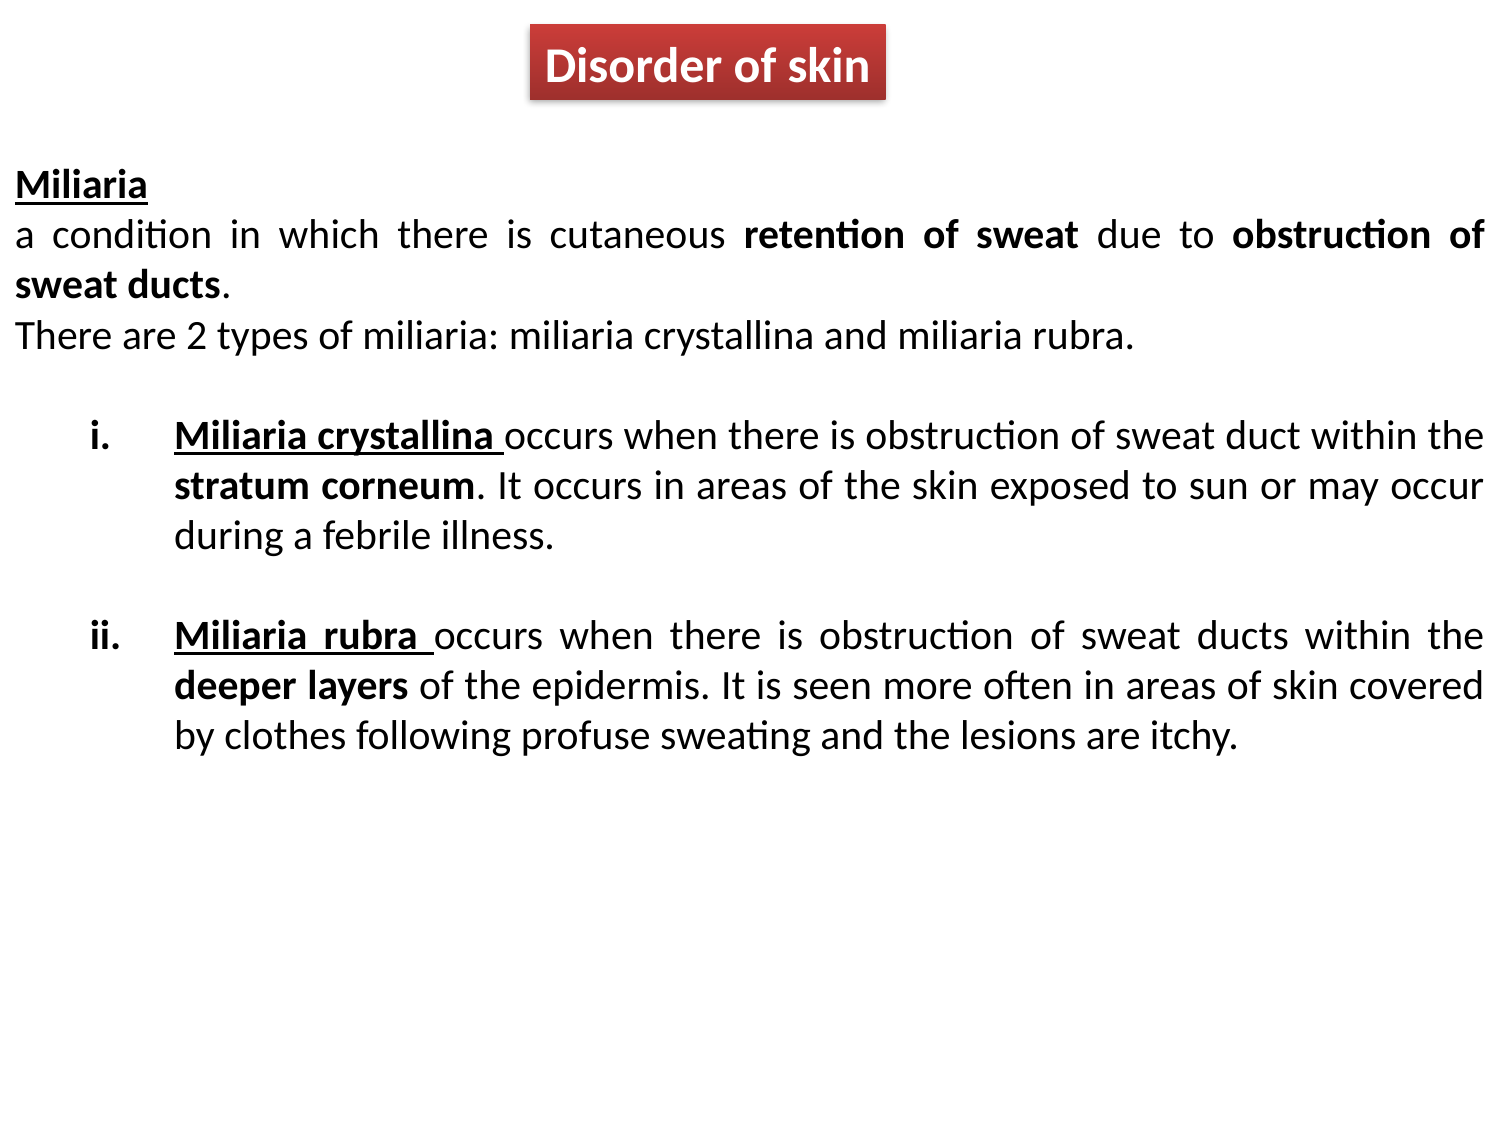

Disorder of skin
Miliaria
a condition in which there is cutaneous retention of sweat due to obstruction of sweat ducts.
There are 2 types of miliaria: miliaria crystallina and miliaria rubra.

Miliaria crystallina occurs when there is obstruction of sweat duct within the stratum corneum. It occurs in areas of the skin exposed to sun or may occur during a febrile illness.

Miliaria rubra occurs when there is obstruction of sweat ducts within the deeper layers of the epidermis. It is seen more often in areas of skin covered by clothes following profuse sweating and the lesions are itchy.